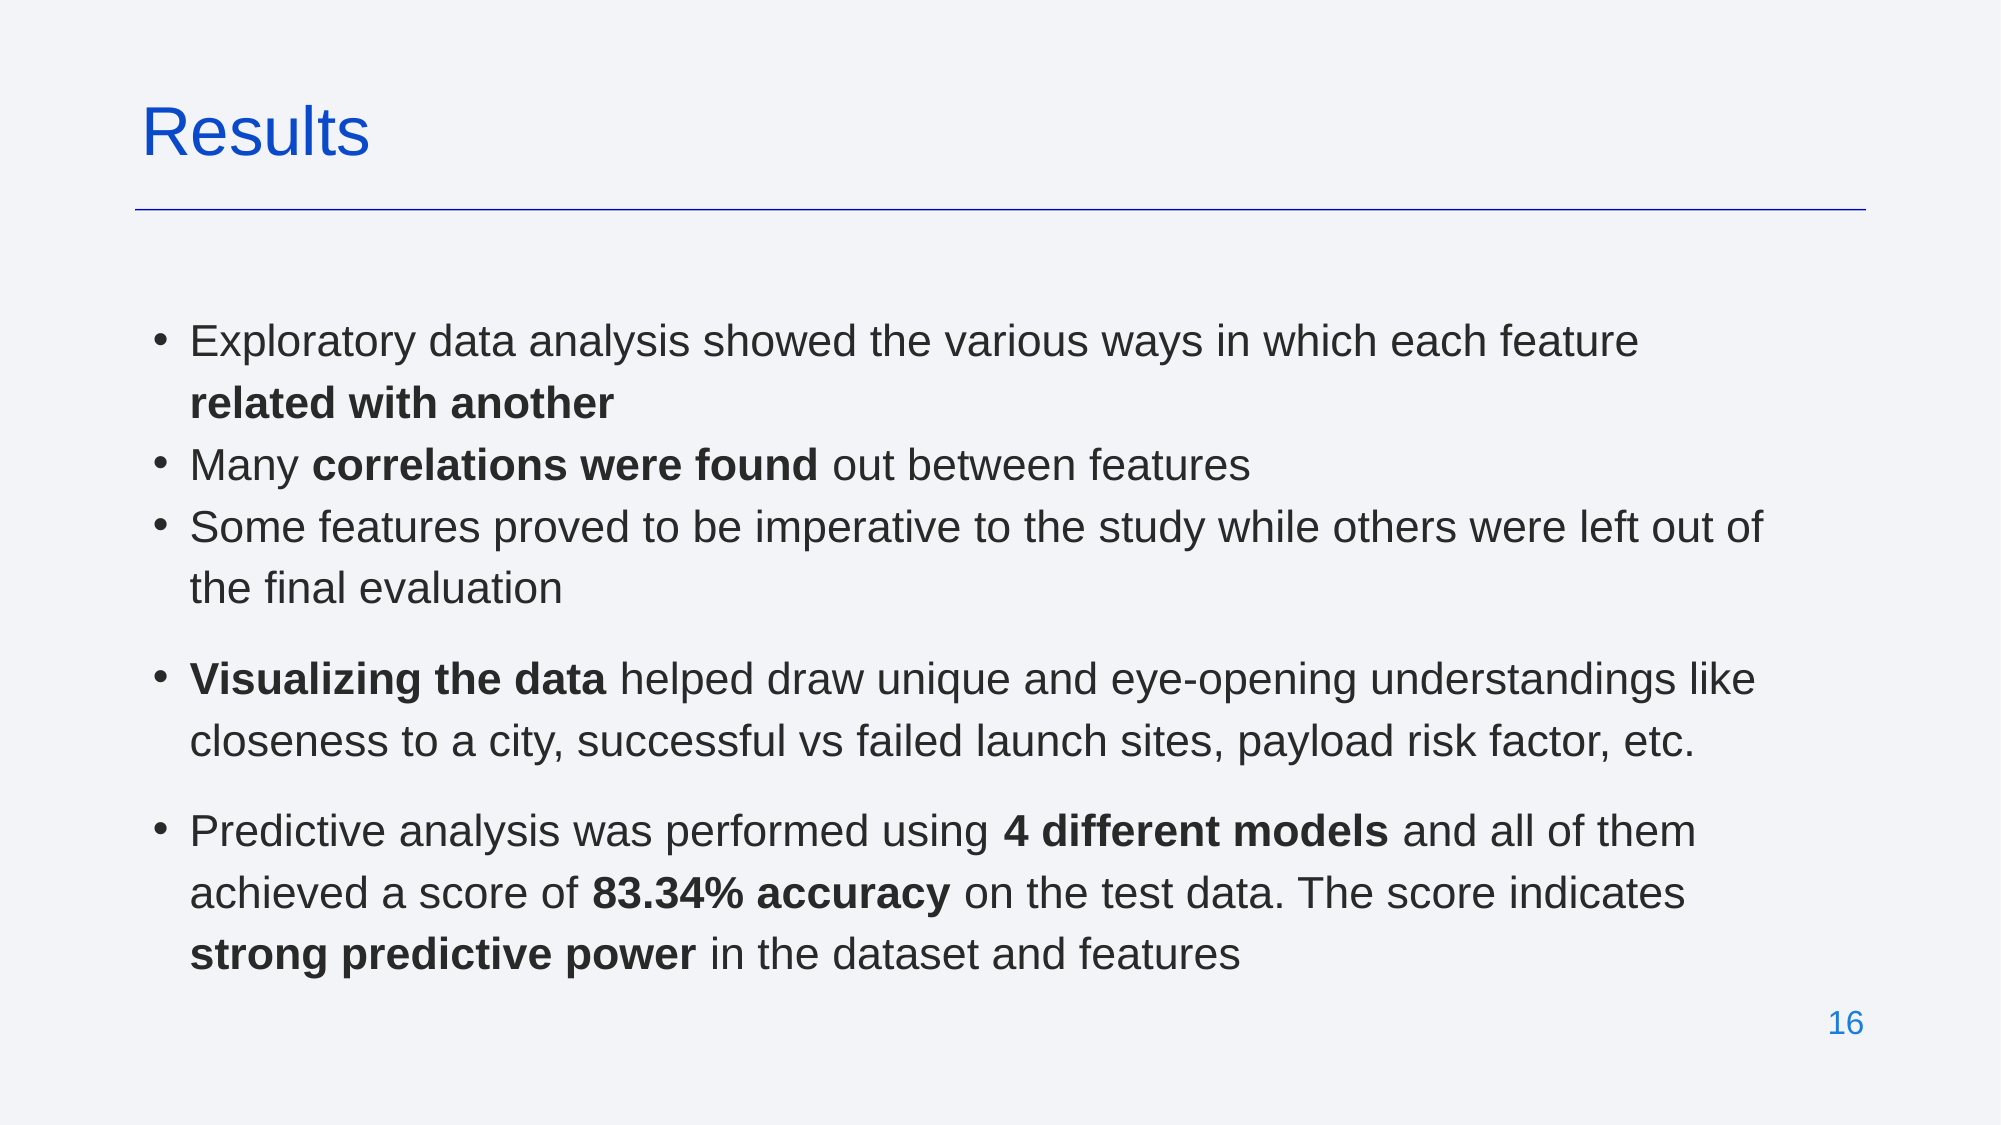

Results
Exploratory data analysis showed the various ways in which each feature related with another
Many correlations were found out between features
Some features proved to be imperative to the study while others were left out of the final evaluation
Visualizing the data helped draw unique and eye-opening understandings like closeness to a city, successful vs failed launch sites, payload risk factor, etc.
Predictive analysis was performed using 4 different models and all of them achieved a score of 83.34% accuracy on the test data. The score indicates strong predictive power in the dataset and features

16